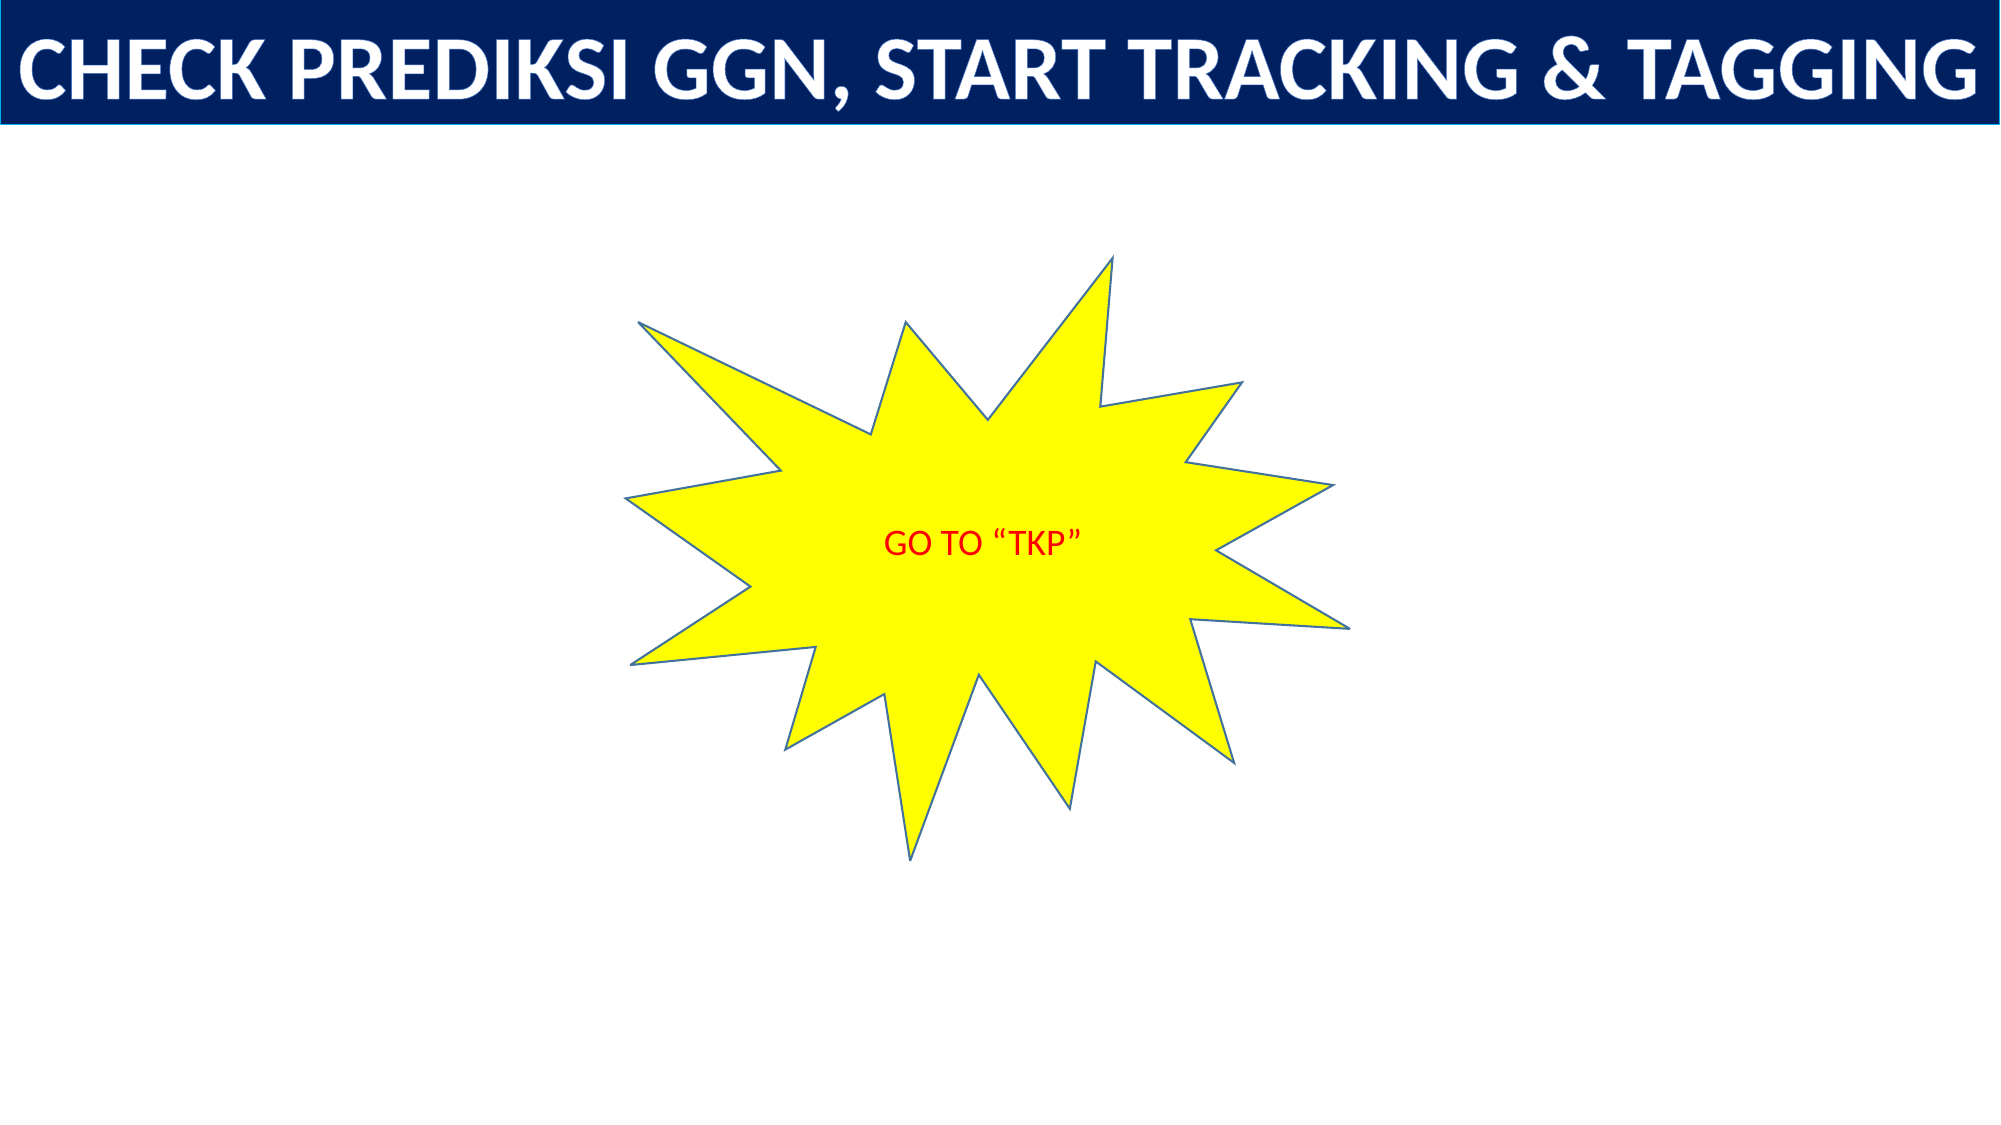

CHECK PREDIKSI GGN, START TRACKING & TAGGING
GO TO “TKP”